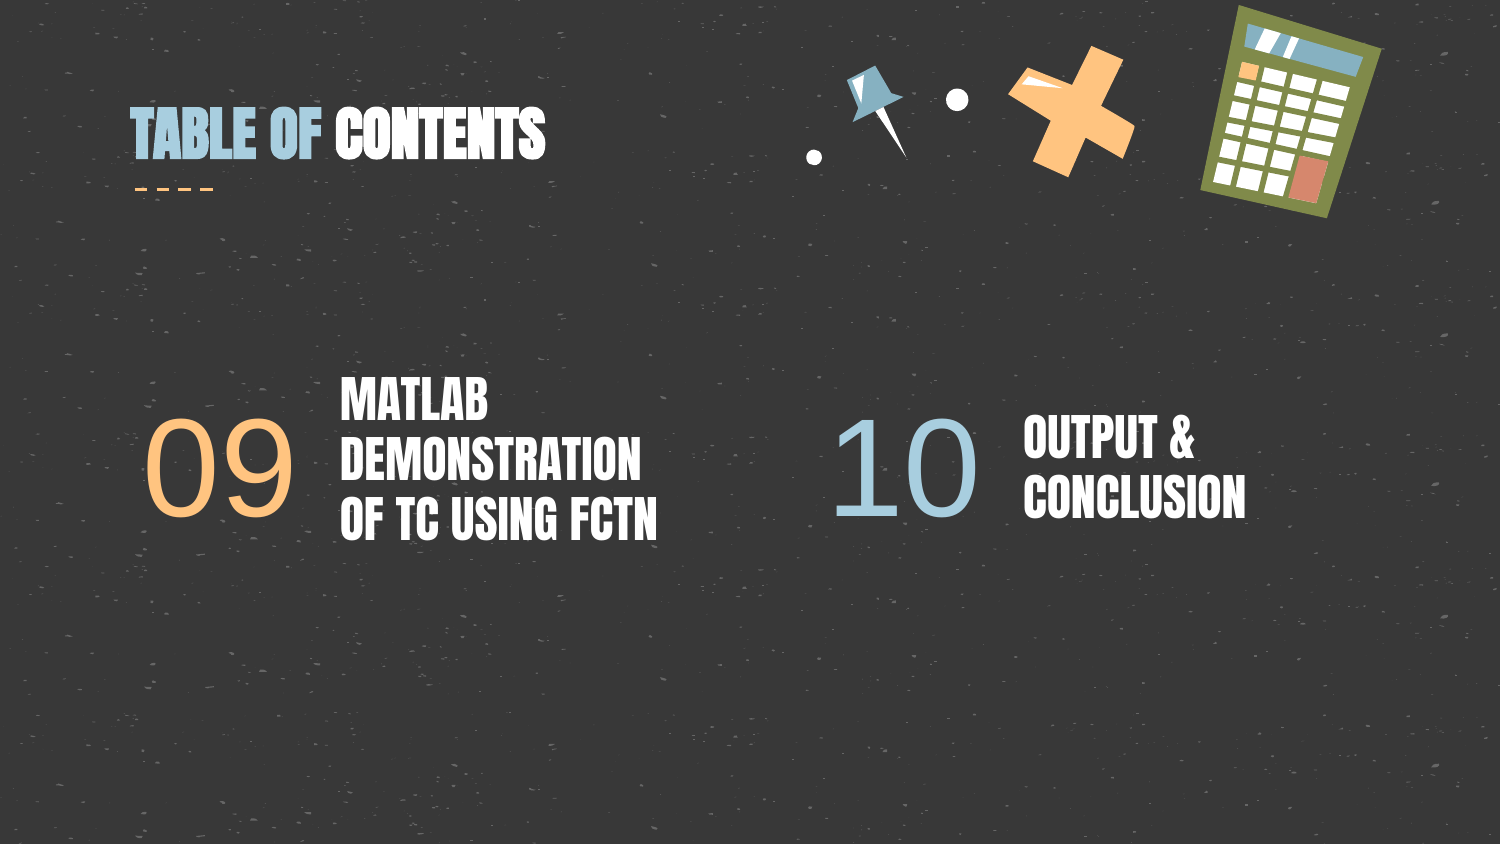

TABLE OF CONTENTS

09
10
# MATLAB DEMONSTRATION OF TC USING FCTN
OUTPUT & CONCLUSION